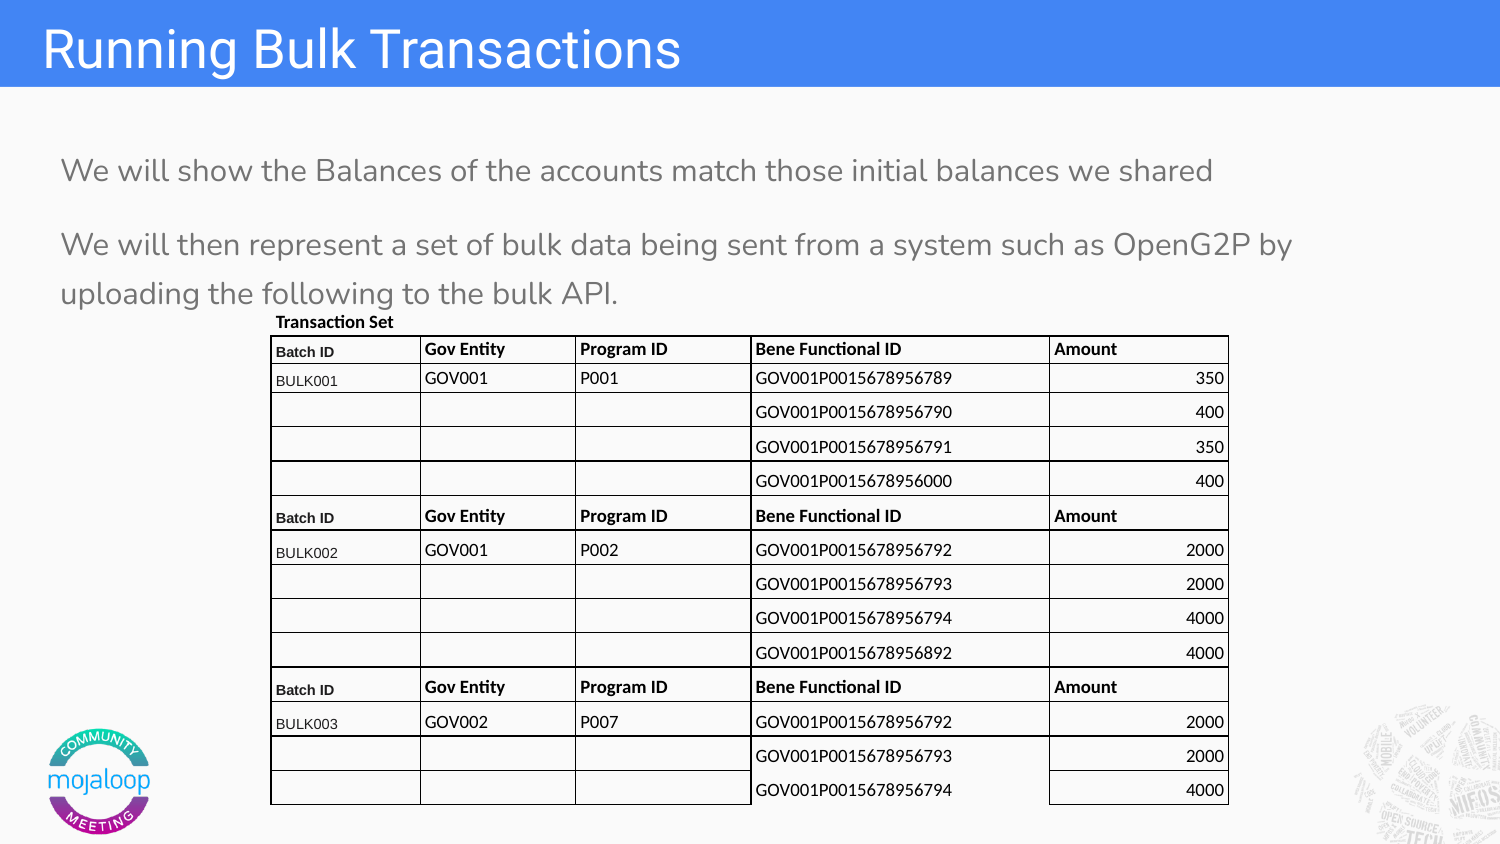

# Running Bulk Transactions
We will show the Balances of the accounts match those initial balances we shared
We will then represent a set of bulk data being sent from a system such as OpenG2P by uploading the following to the bulk API.
| Transaction Set |  |  |  |  |
| --- | --- | --- | --- | --- |
| Batch ID | Gov Entity | Program ID | Bene Functional ID | Amount |
| BULK001 | GOV001 | P001 | GOV001P0015678956789 | 350 |
|  |  |  | GOV001P0015678956790 | 400 |
|  |  |  | GOV001P0015678956791 | 350 |
|  |  |  | GOV001P0015678956000 | 400 |
| Batch ID | Gov Entity | Program ID | Bene Functional ID | Amount |
| BULK002 | GOV001 | P002 | GOV001P0015678956792 | 2000 |
|  |  |  | GOV001P0015678956793 | 2000 |
|  |  |  | GOV001P0015678956794 | 4000 |
|  |  |  | GOV001P0015678956892 | 4000 |
| Batch ID | Gov Entity | Program ID | Bene Functional ID | Amount |
| BULK003 | GOV002 | P007 | GOV001P0015678956792 | 2000 |
|  |  |  | GOV001P0015678956793 | 2000 |
|  |  |  | GOV001P0015678956794 | 4000 |